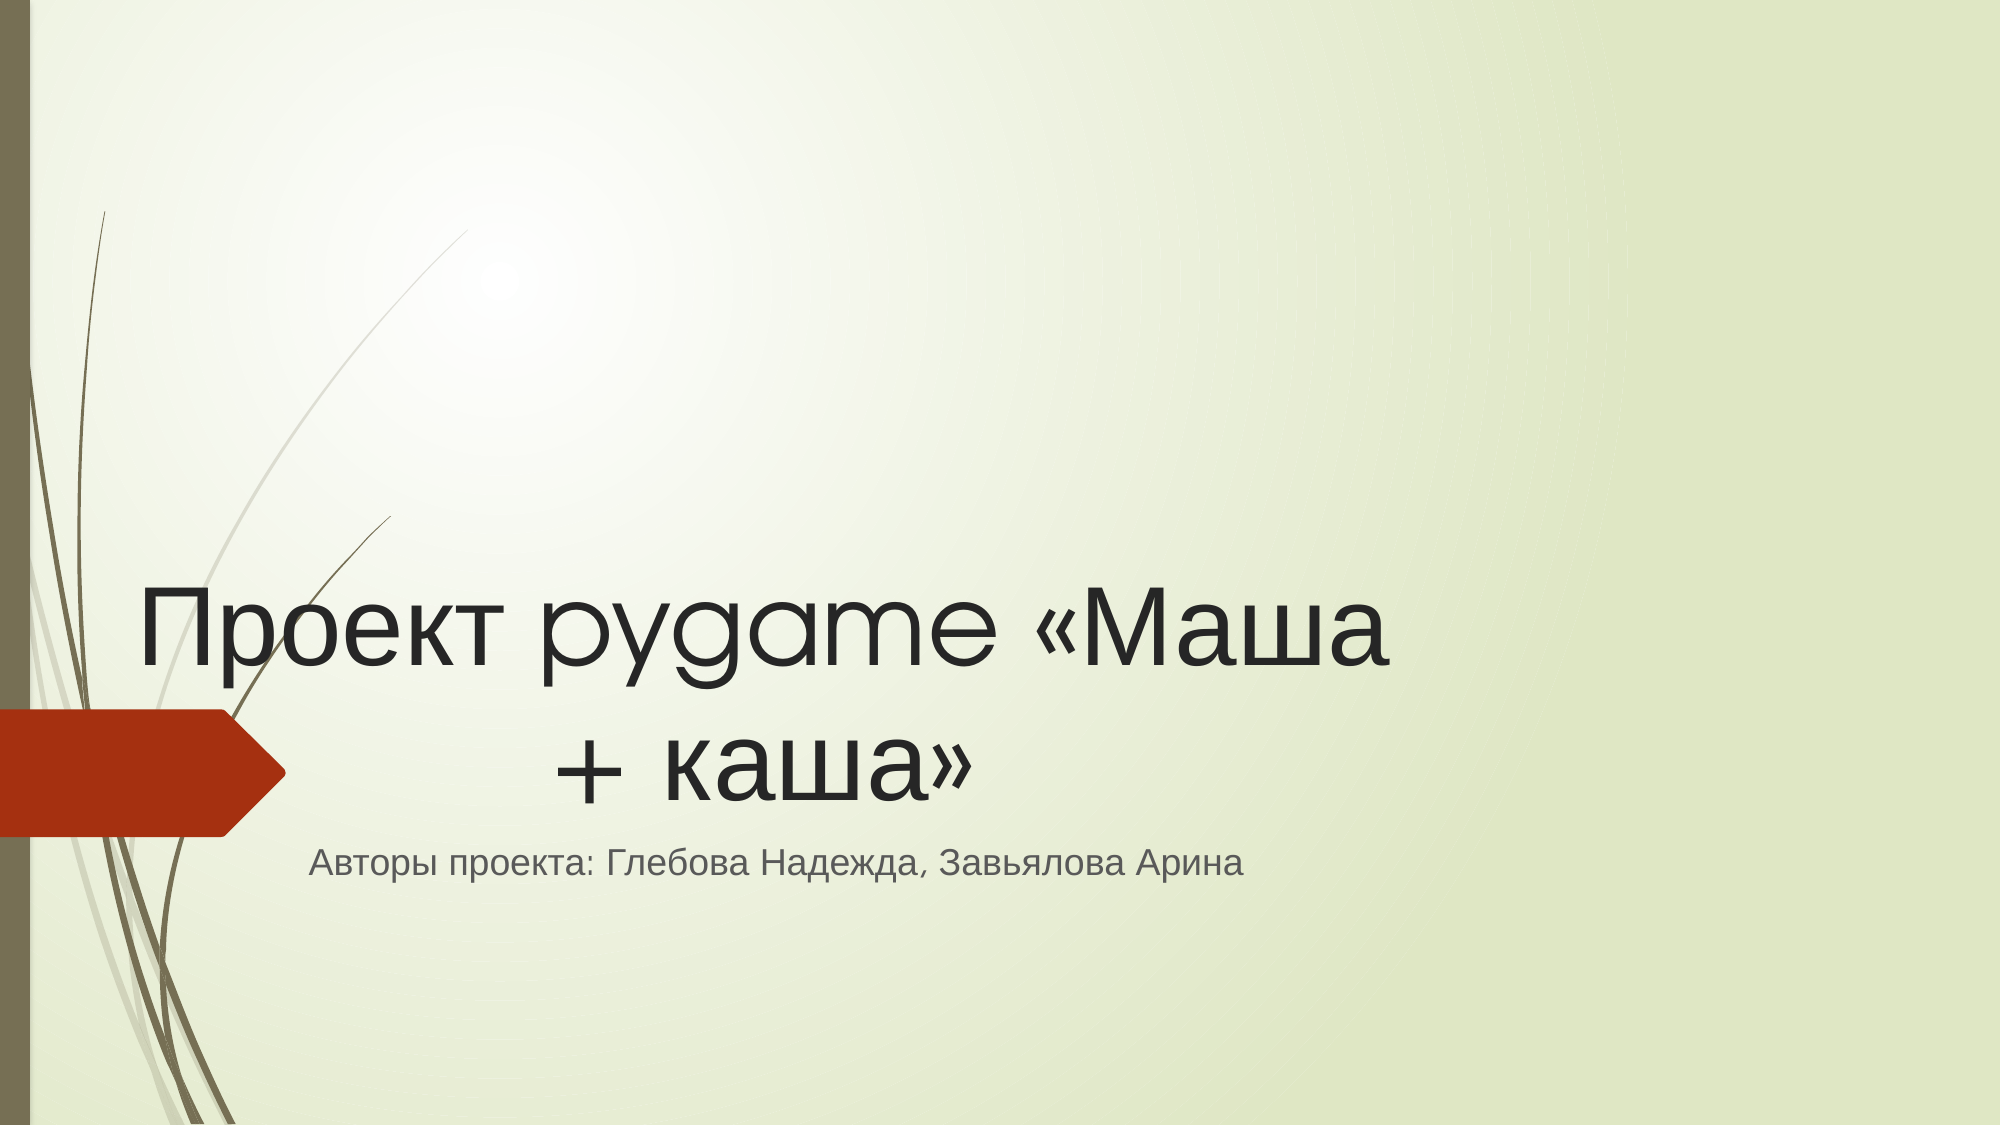

# Проект pygame «Маша + каша»
Авторы проекта: Глебова Надежда, Завьялова Арина